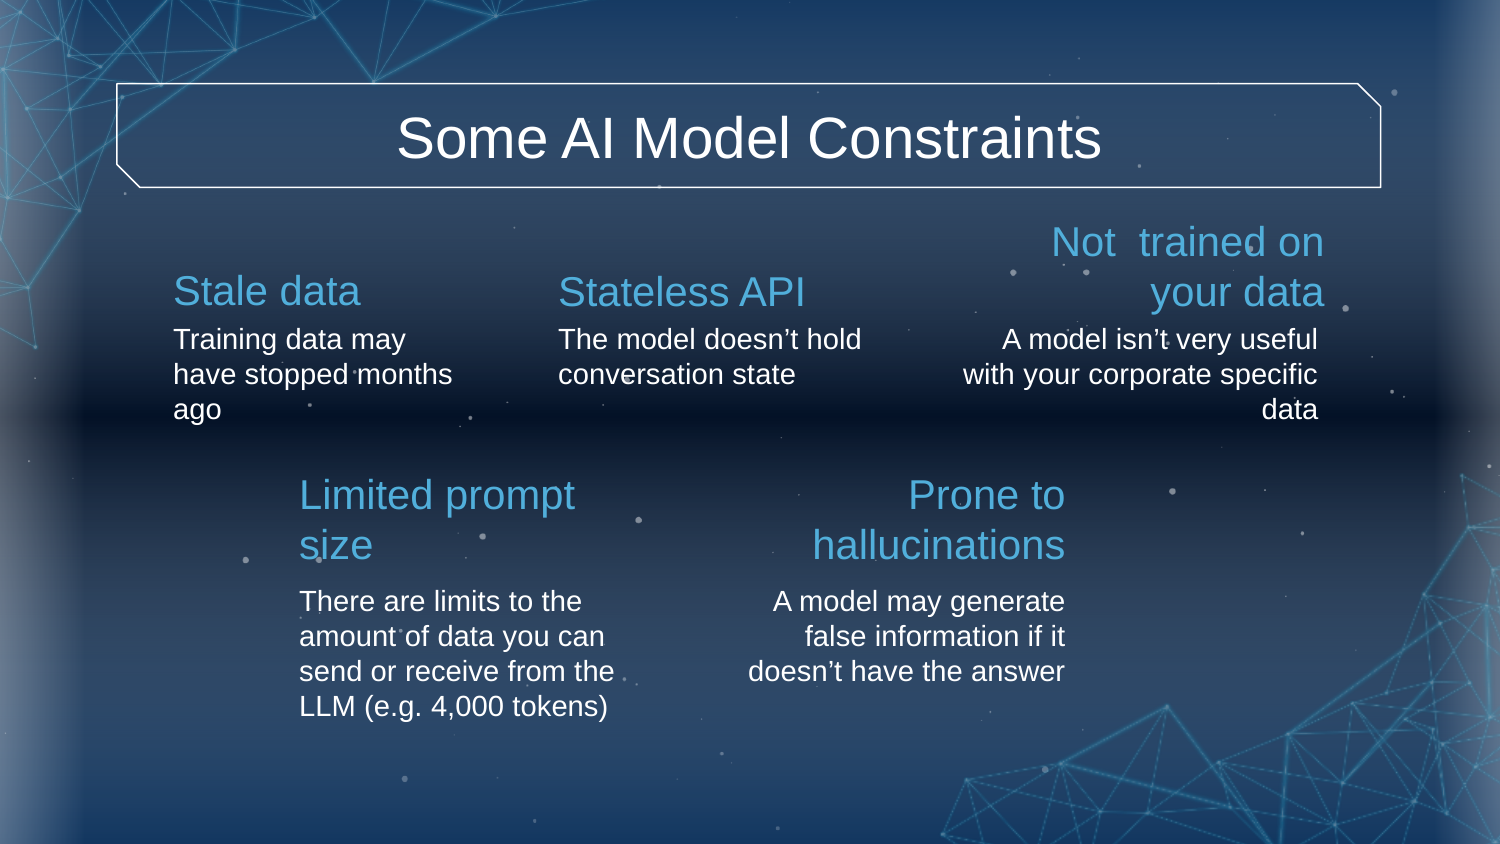

# Some AI Model Constraints
Stale data
Stateless API
Not  trained on your data
A model isn’t very useful with your corporate specific data
Training data may have stopped months ago
The model doesn’t hold conversation state
Limited prompt size
Prone to hallucinations
There are limits to the amount of data you can send or receive from the LLM (e.g. 4,000 tokens)
A model may generate false information if it doesn’t have the answer